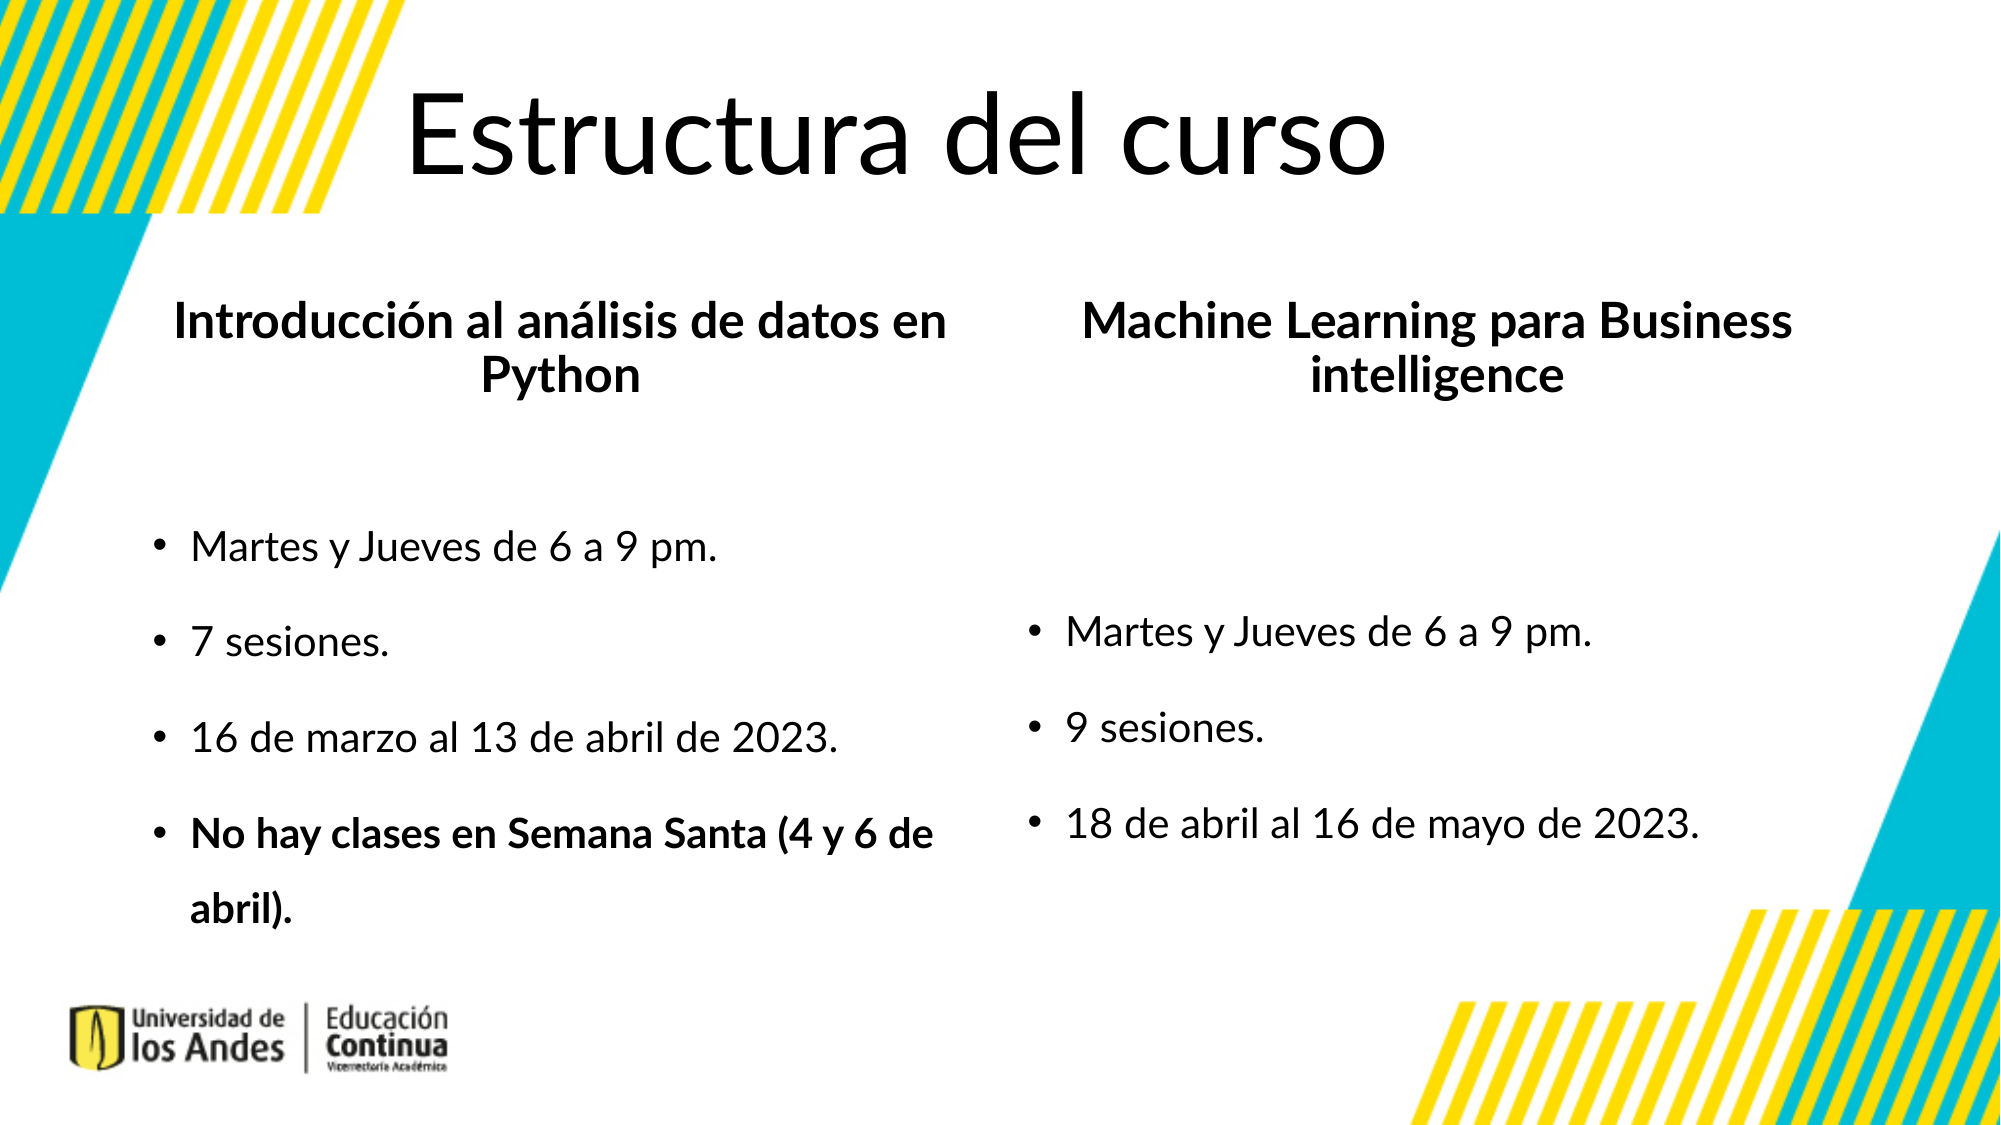

Estructura del curso
Introducción al análisis de datos en Python
Machine Learning para Business intelligence
Martes y Jueves de 6 a 9 pm.
7 sesiones.
16 de marzo al 13 de abril de 2023.
No hay clases en Semana Santa (4 y 6 de abril).
Martes y Jueves de 6 a 9 pm.
9 sesiones.
18 de abril al 16 de mayo de 2023.